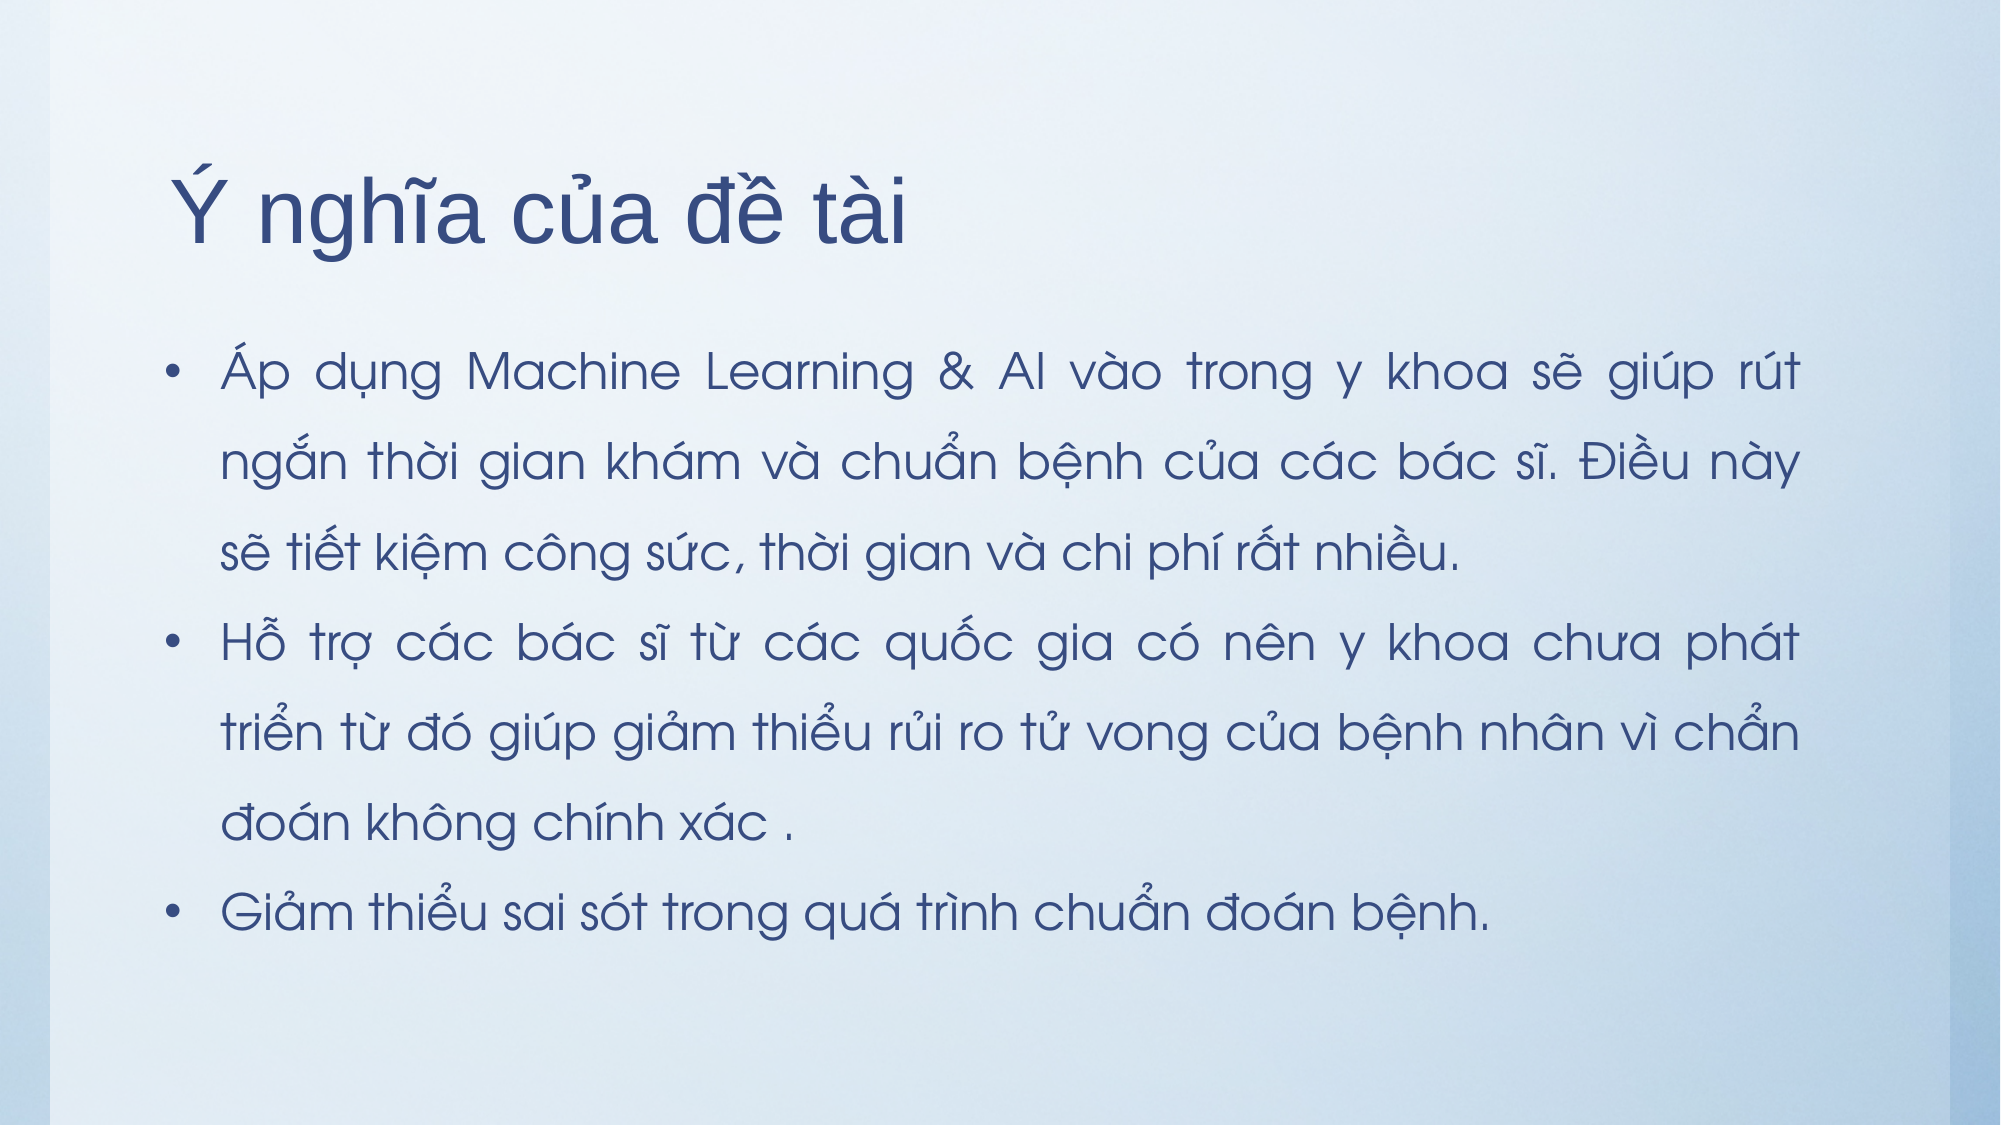

# Ý nghĩa của đề tài
Áp dụng Machine Learning & AI vào trong y khoa sẽ giúp rút ngắn thời gian khám và chuẩn bệnh của các bác sĩ. Điều này sẽ tiết kiệm công sức, thời gian và chi phí rất nhiều.
Hỗ trợ các bác sĩ từ các quốc gia có nên y khoa chưa phát triển từ đó giúp giảm thiểu rủi ro tử vong của bệnh nhân vì chẩn đoán không chính xác .
Giảm thiểu sai sót trong quá trình chuẩn đoán bệnh.